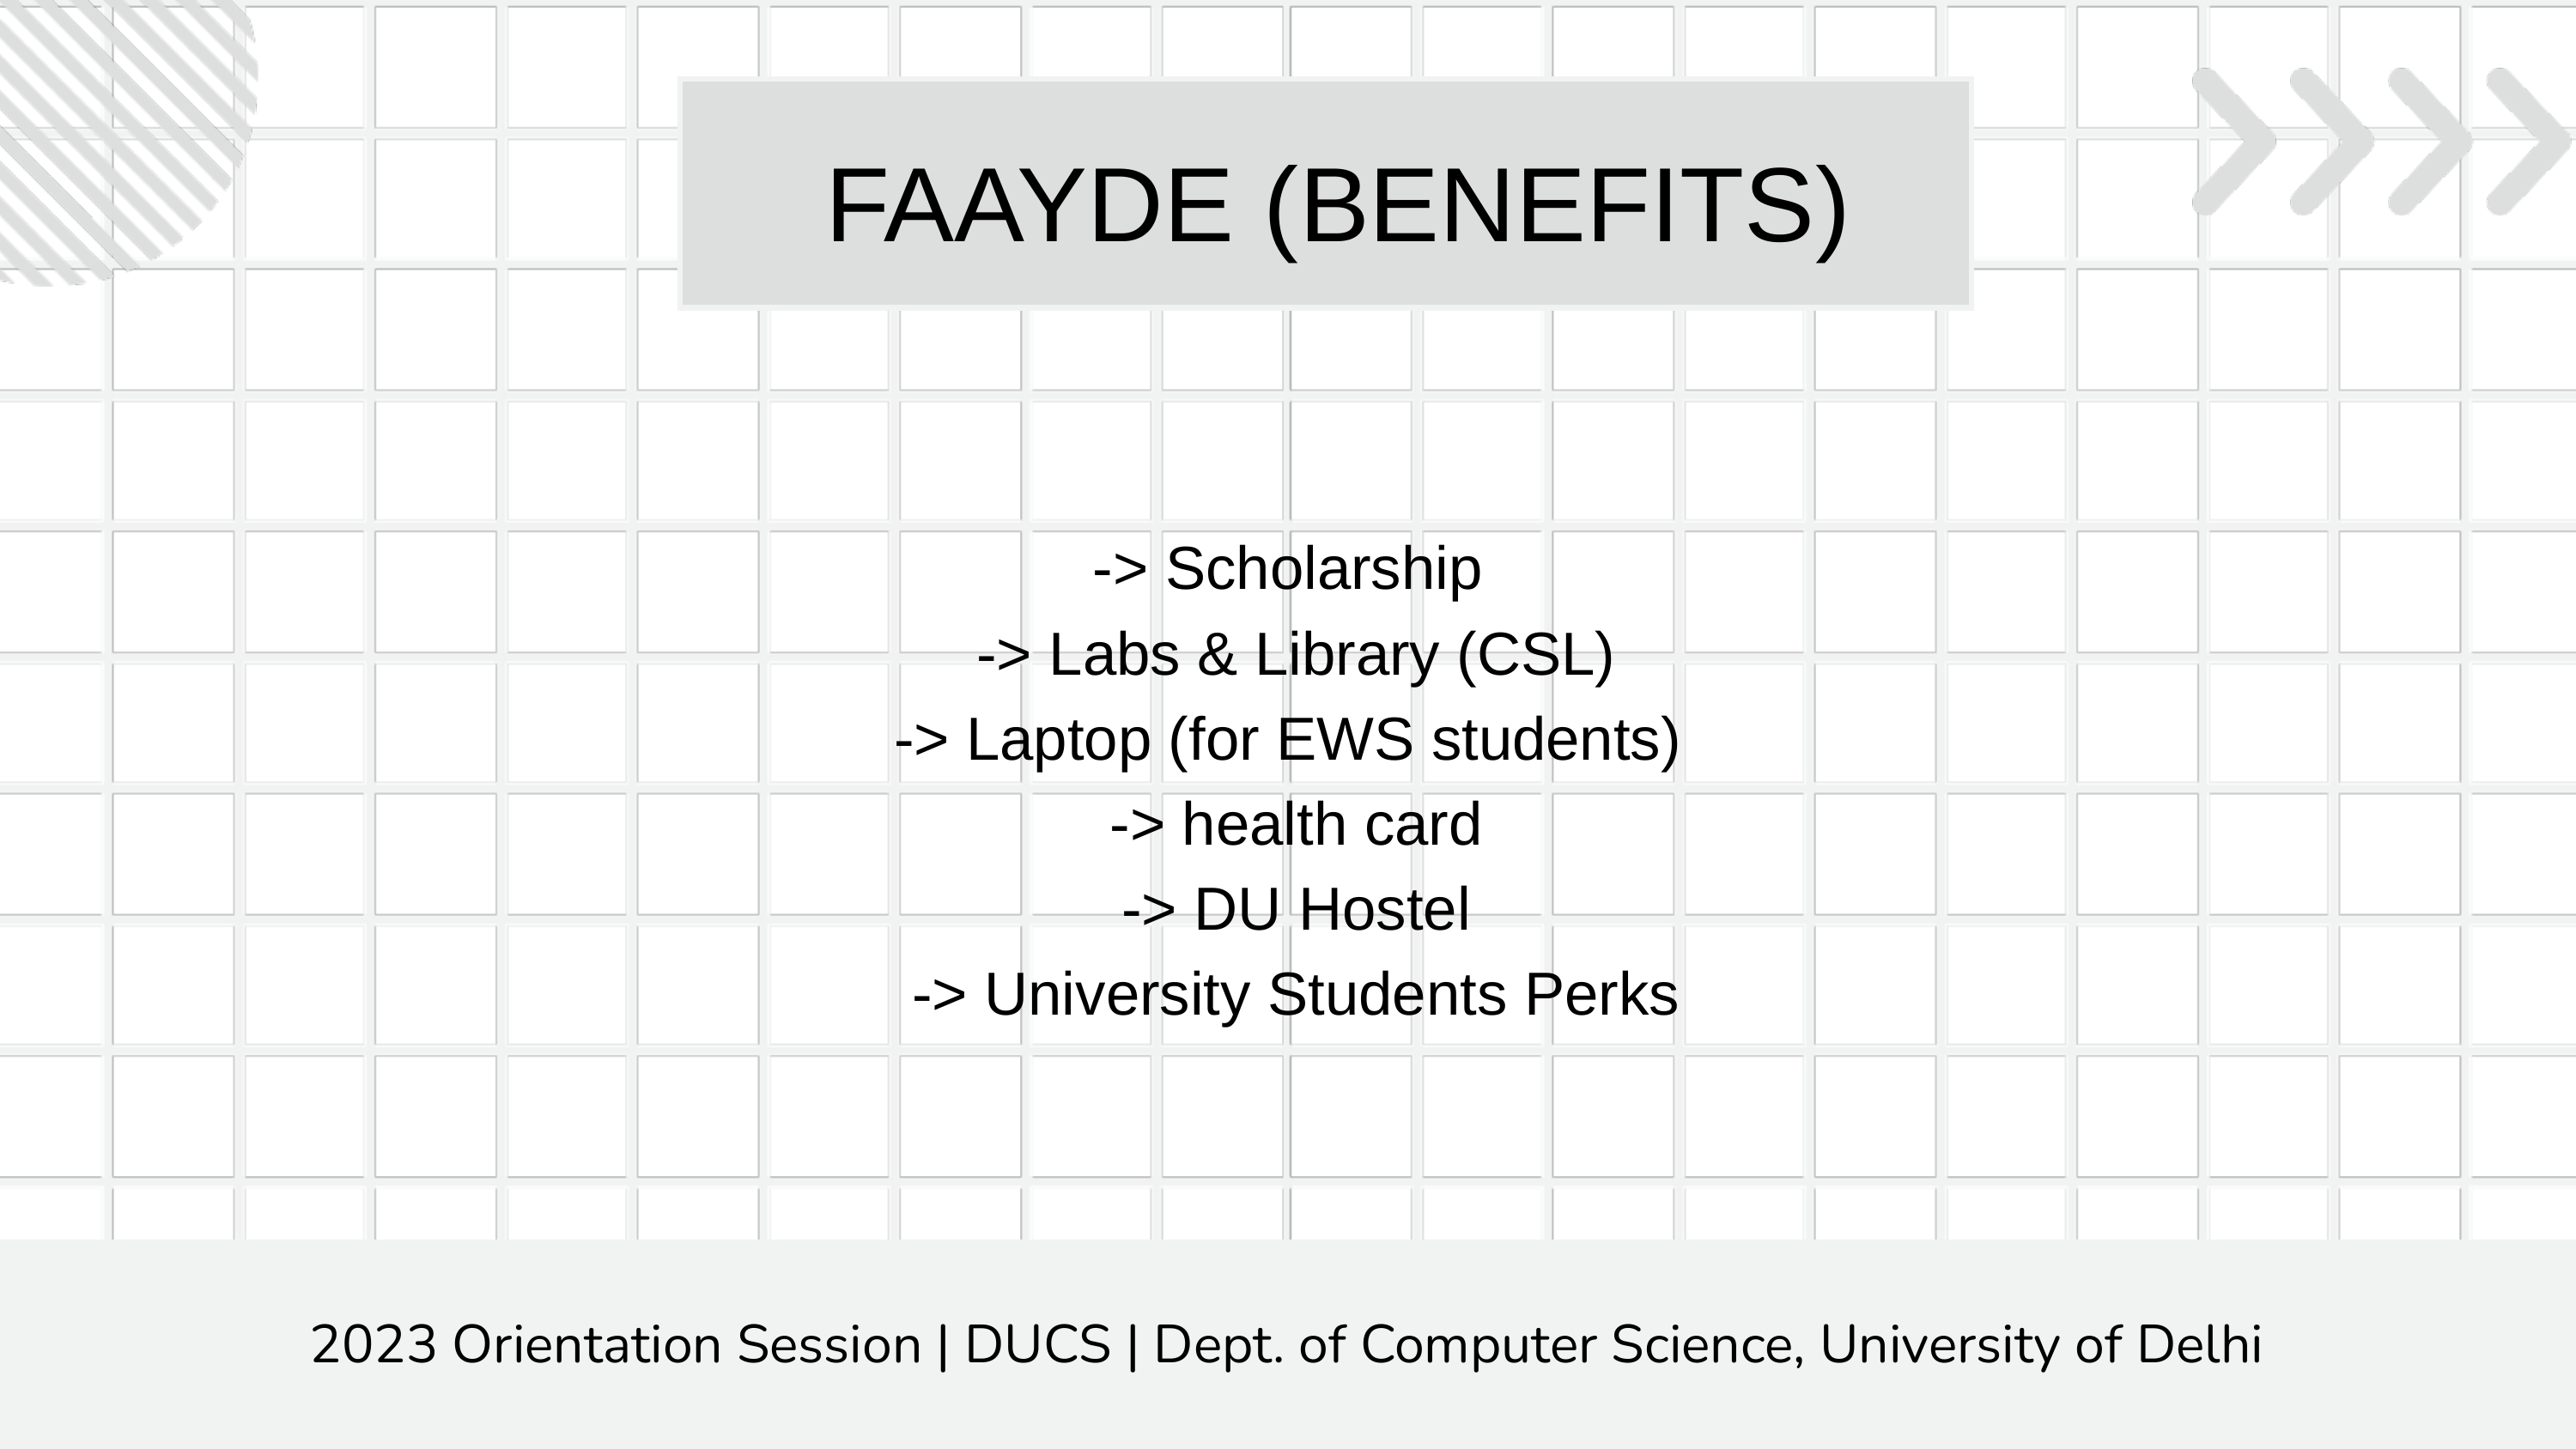

FAAYDE (BENEFITS)
-> Scholarship
 -> Labs & Library (CSL)
-> Laptop (for EWS students)
 -> health card
 -> DU Hostel
 -> University Students Perks

2023 Orientation Session | DUCS | Dept. of Computer Science, University of Delhi